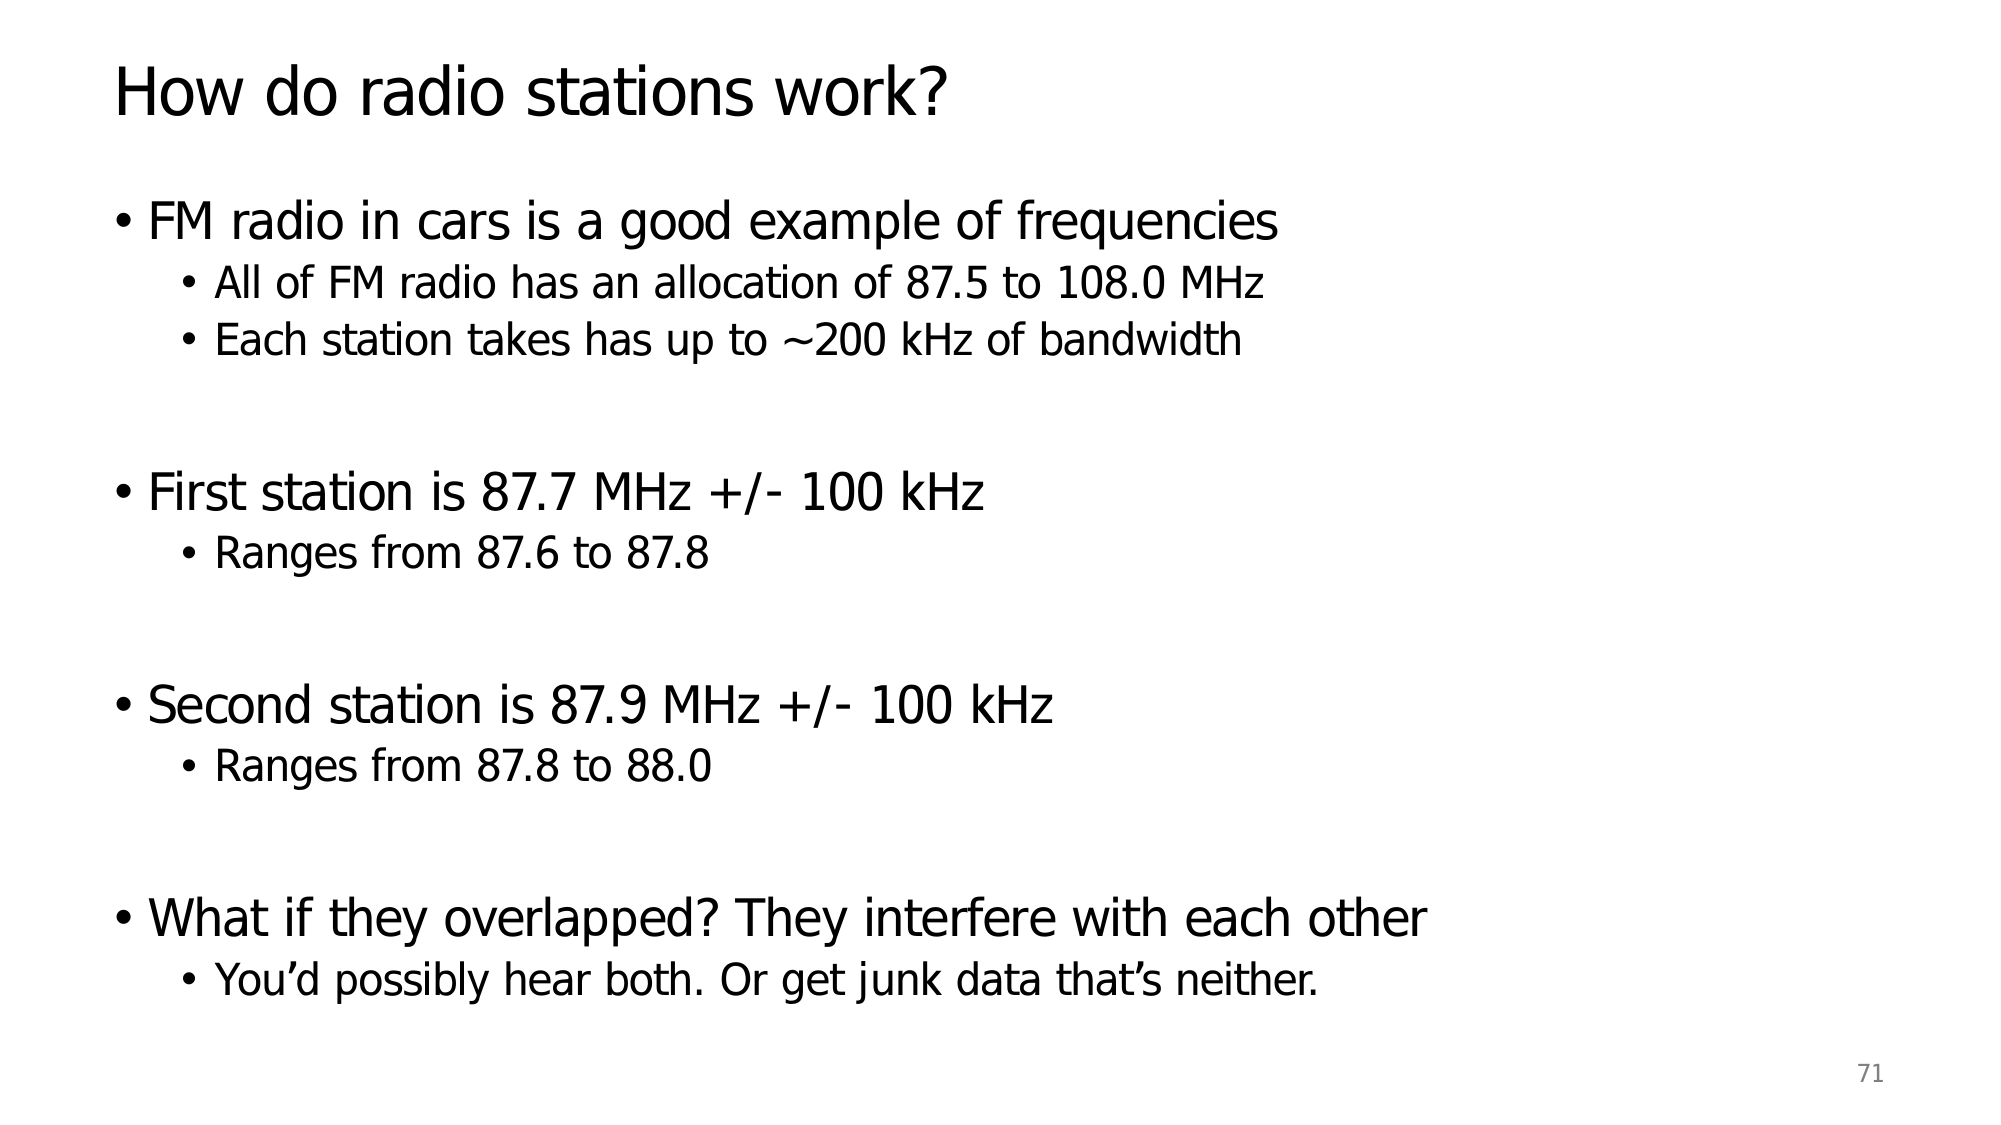

# How do radio stations work?
FM radio in cars is a good example of frequencies
All of FM radio has an allocation of 87.5 to 108.0 MHz
Each station takes has up to ~200 kHz of bandwidth

First station is 87.7 MHz +/- 100 kHz
Ranges from 87.6 to 87.8

Second station is 87.9 MHz +/- 100 kHz
Ranges from 87.8 to 88.0

What if they overlapped? They interfere with each other
You’d possibly hear both. Or get junk data that’s neither.
71